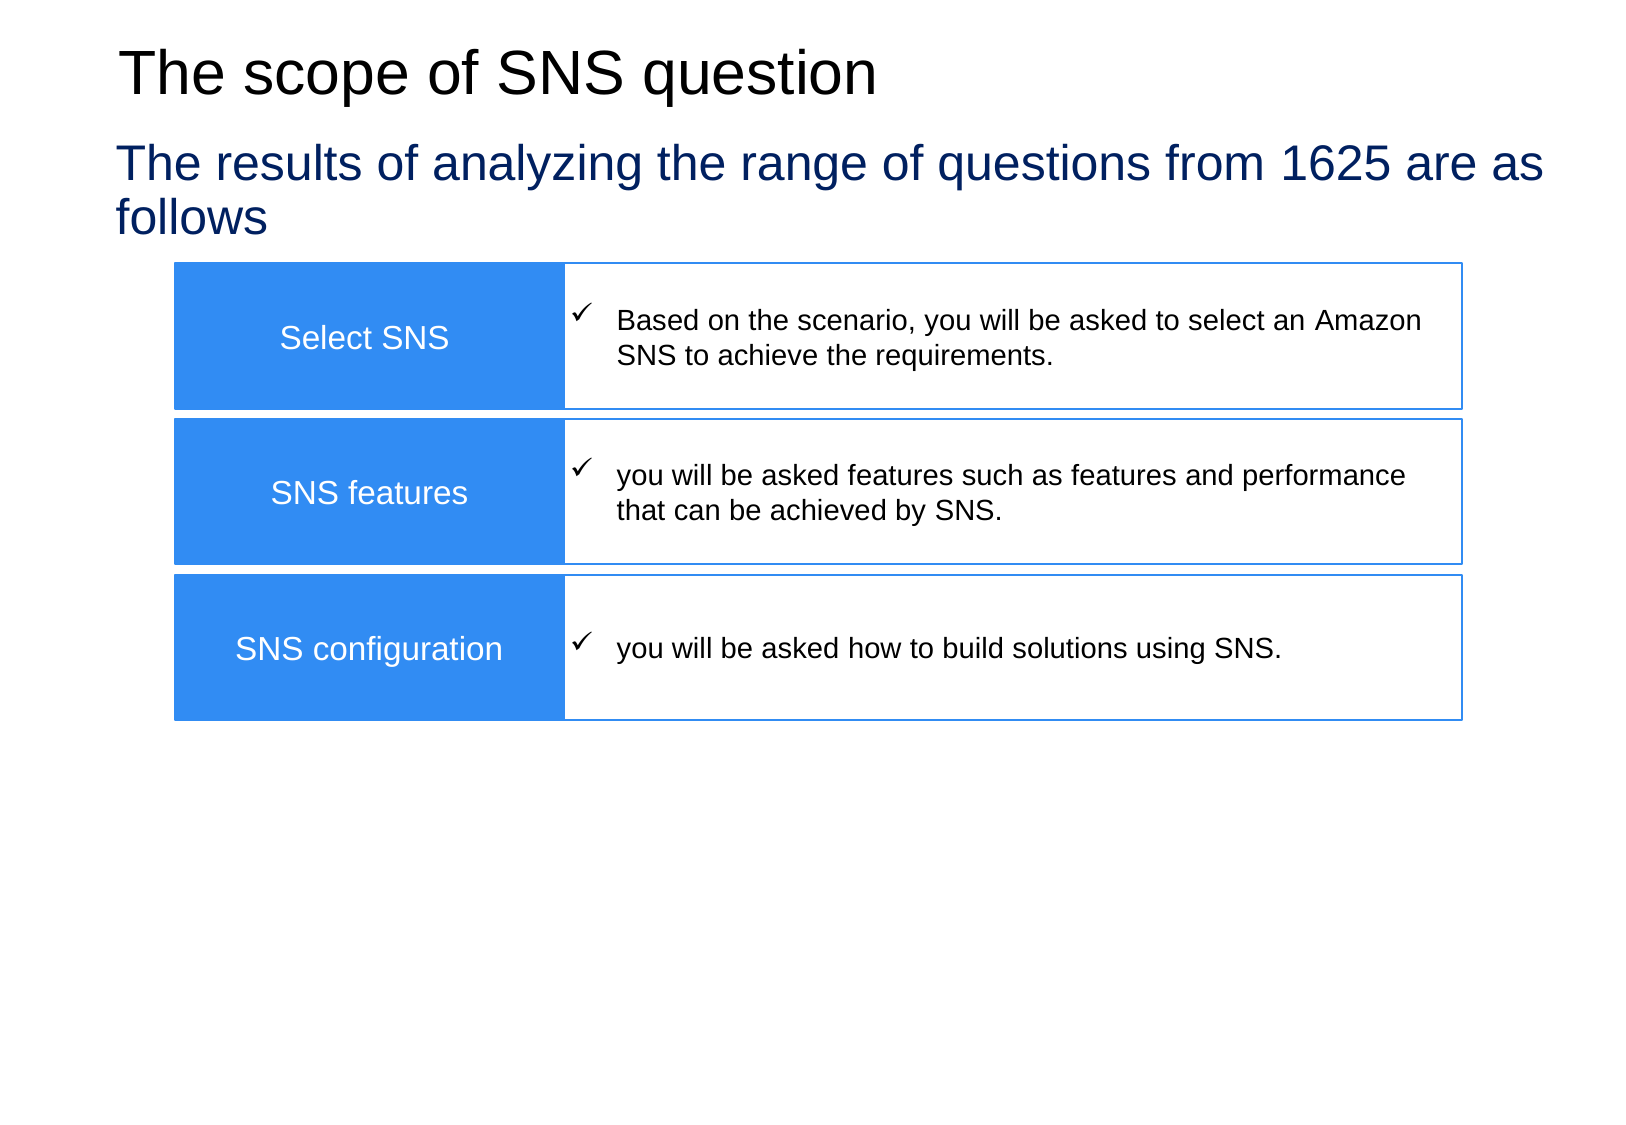

The scope of SNS question
The results of analyzing the range of questions from 1625 are as follows
Select SNS
Based on the scenario, you will be asked to select an Amazon SNS to achieve the requirements.
SNS features
you will be asked features such as features and performance that can be achieved by SNS.
SNS configuration
you will be asked how to build solutions using SNS.